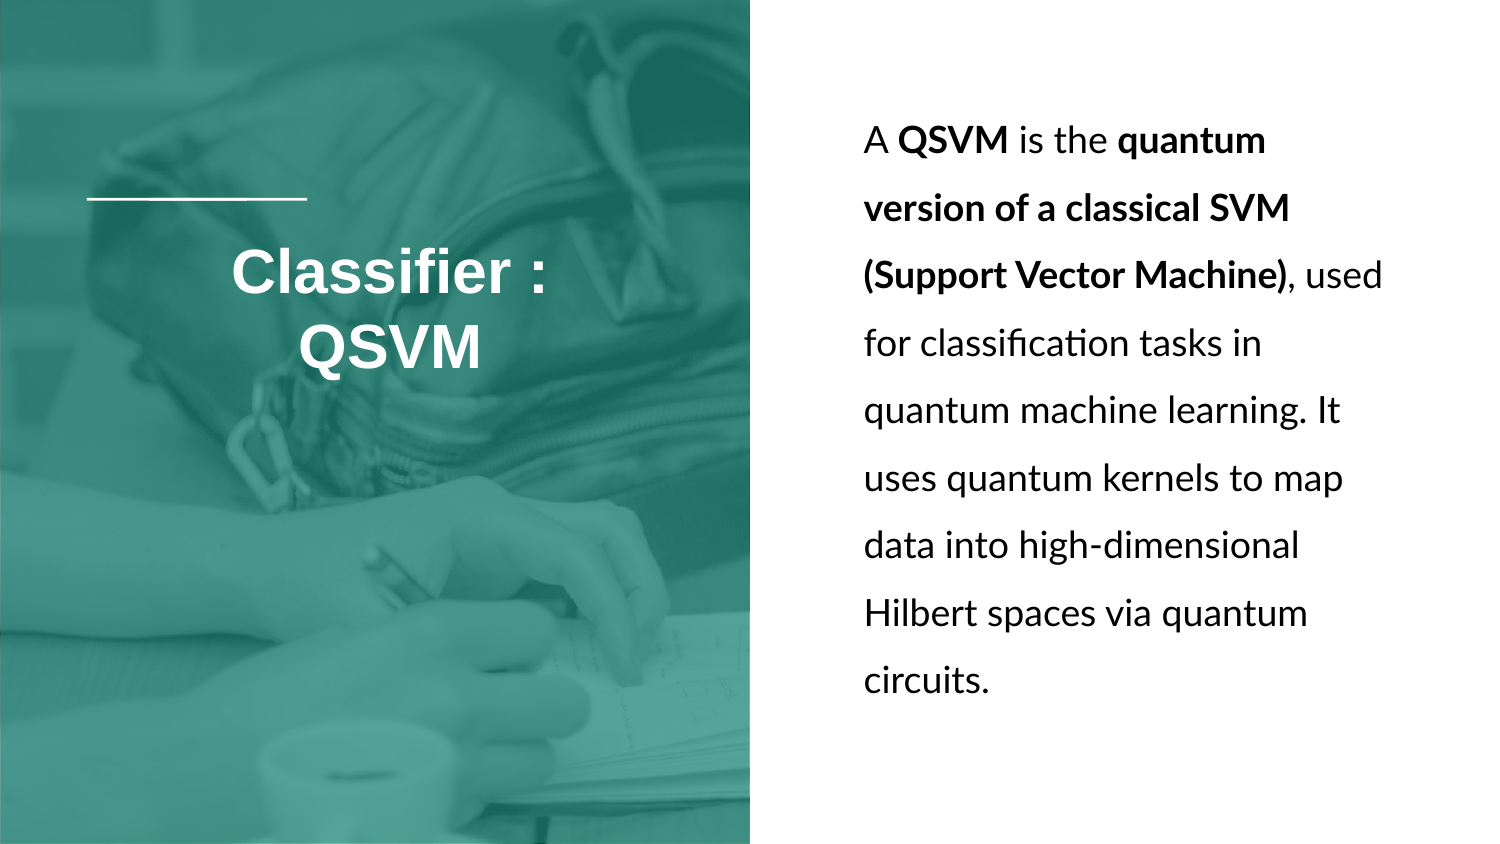

A QSVM is the quantum version of a classical SVM (Support Vector Machine), used for classification tasks in quantum machine learning. It uses quantum kernels to map data into high-dimensional Hilbert spaces via quantum circuits.
# Classifier : QSVM